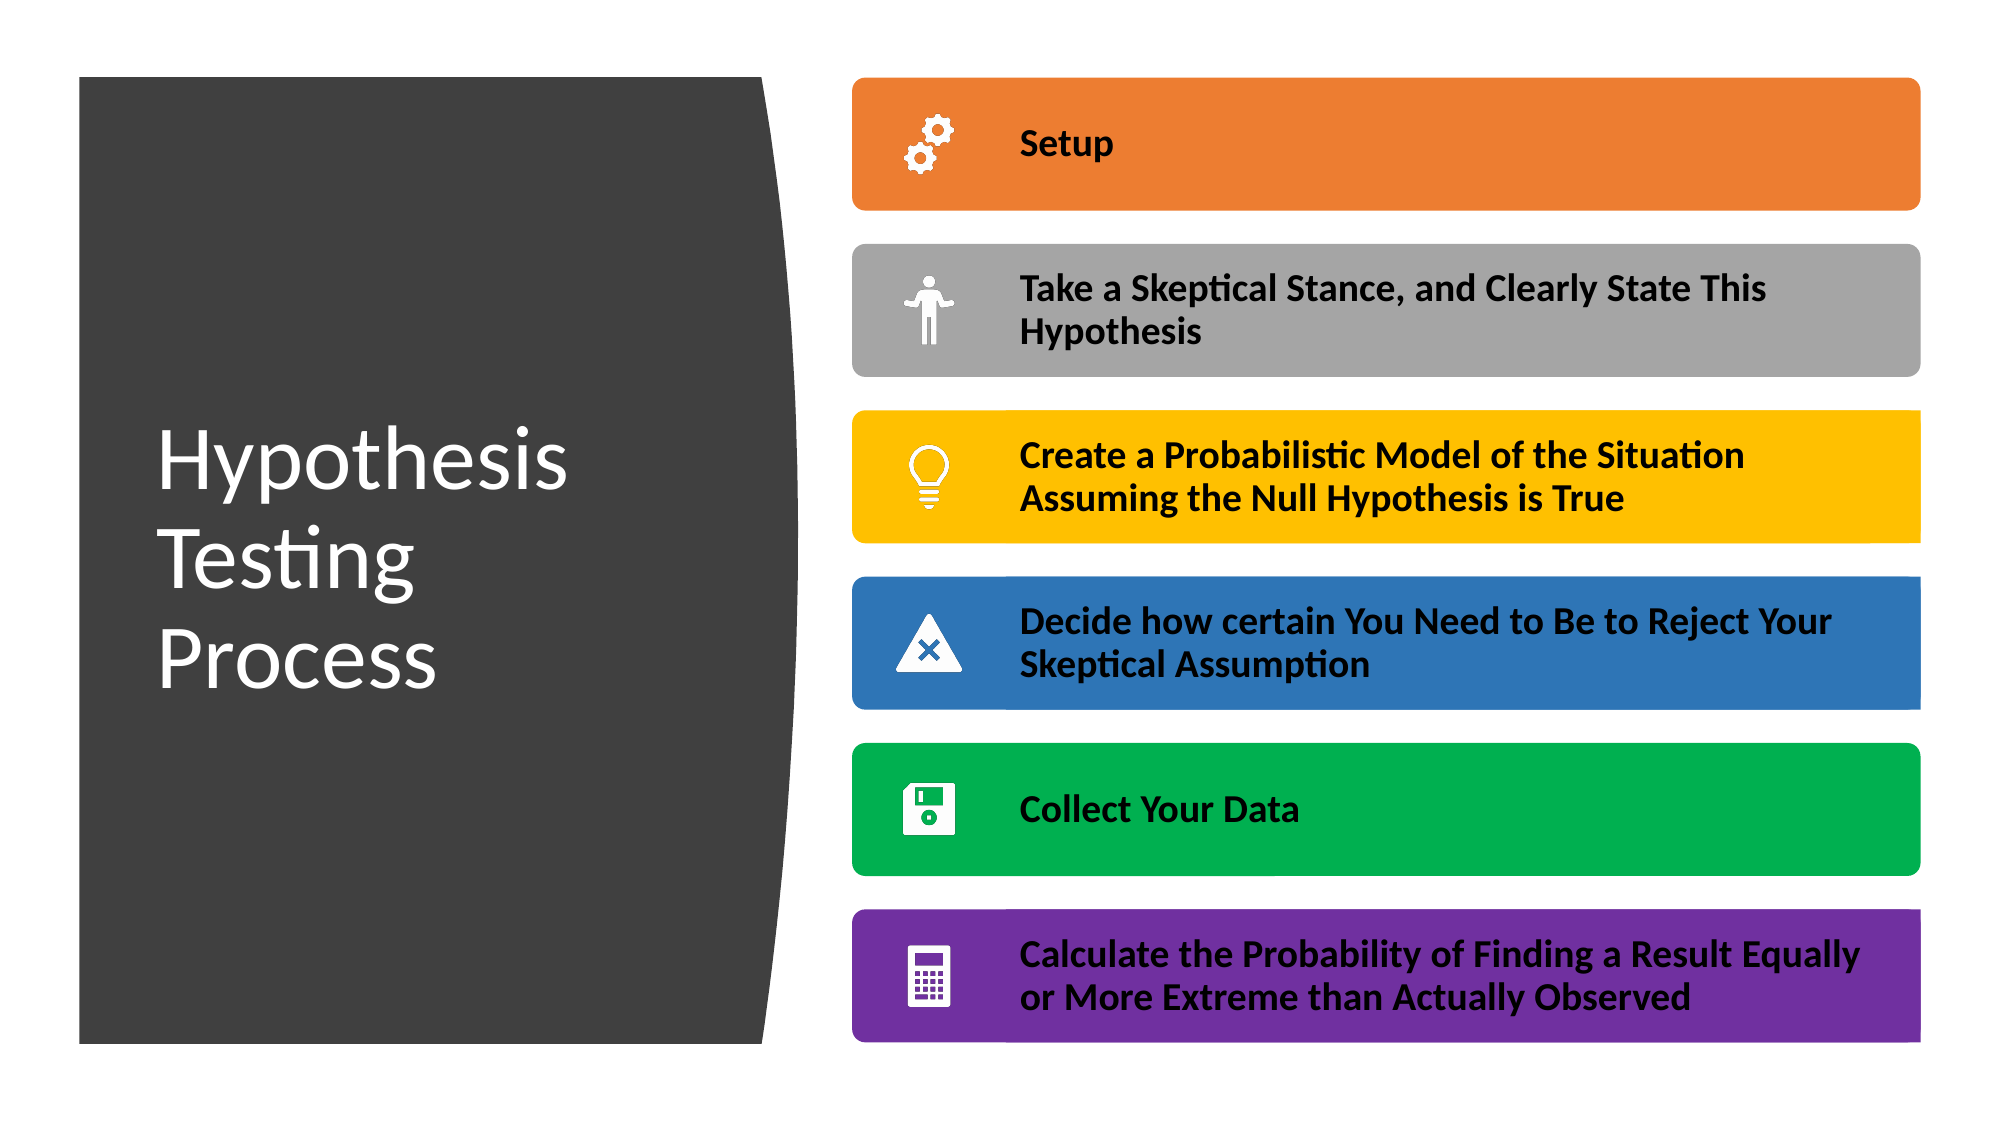

Setup
Take a Skeptical Stance, and Clearly State This Hypothesis
Create a Probabilistic Model of the Situation Assuming the Null Hypothesis is True
Decide how certain You Need to Be to Reject Your Skeptical Assumption
Collect Your Data
Calculate the Probability of Finding a Result Equally or More Extreme than Actually Observed

# Hypothesis Testing Process